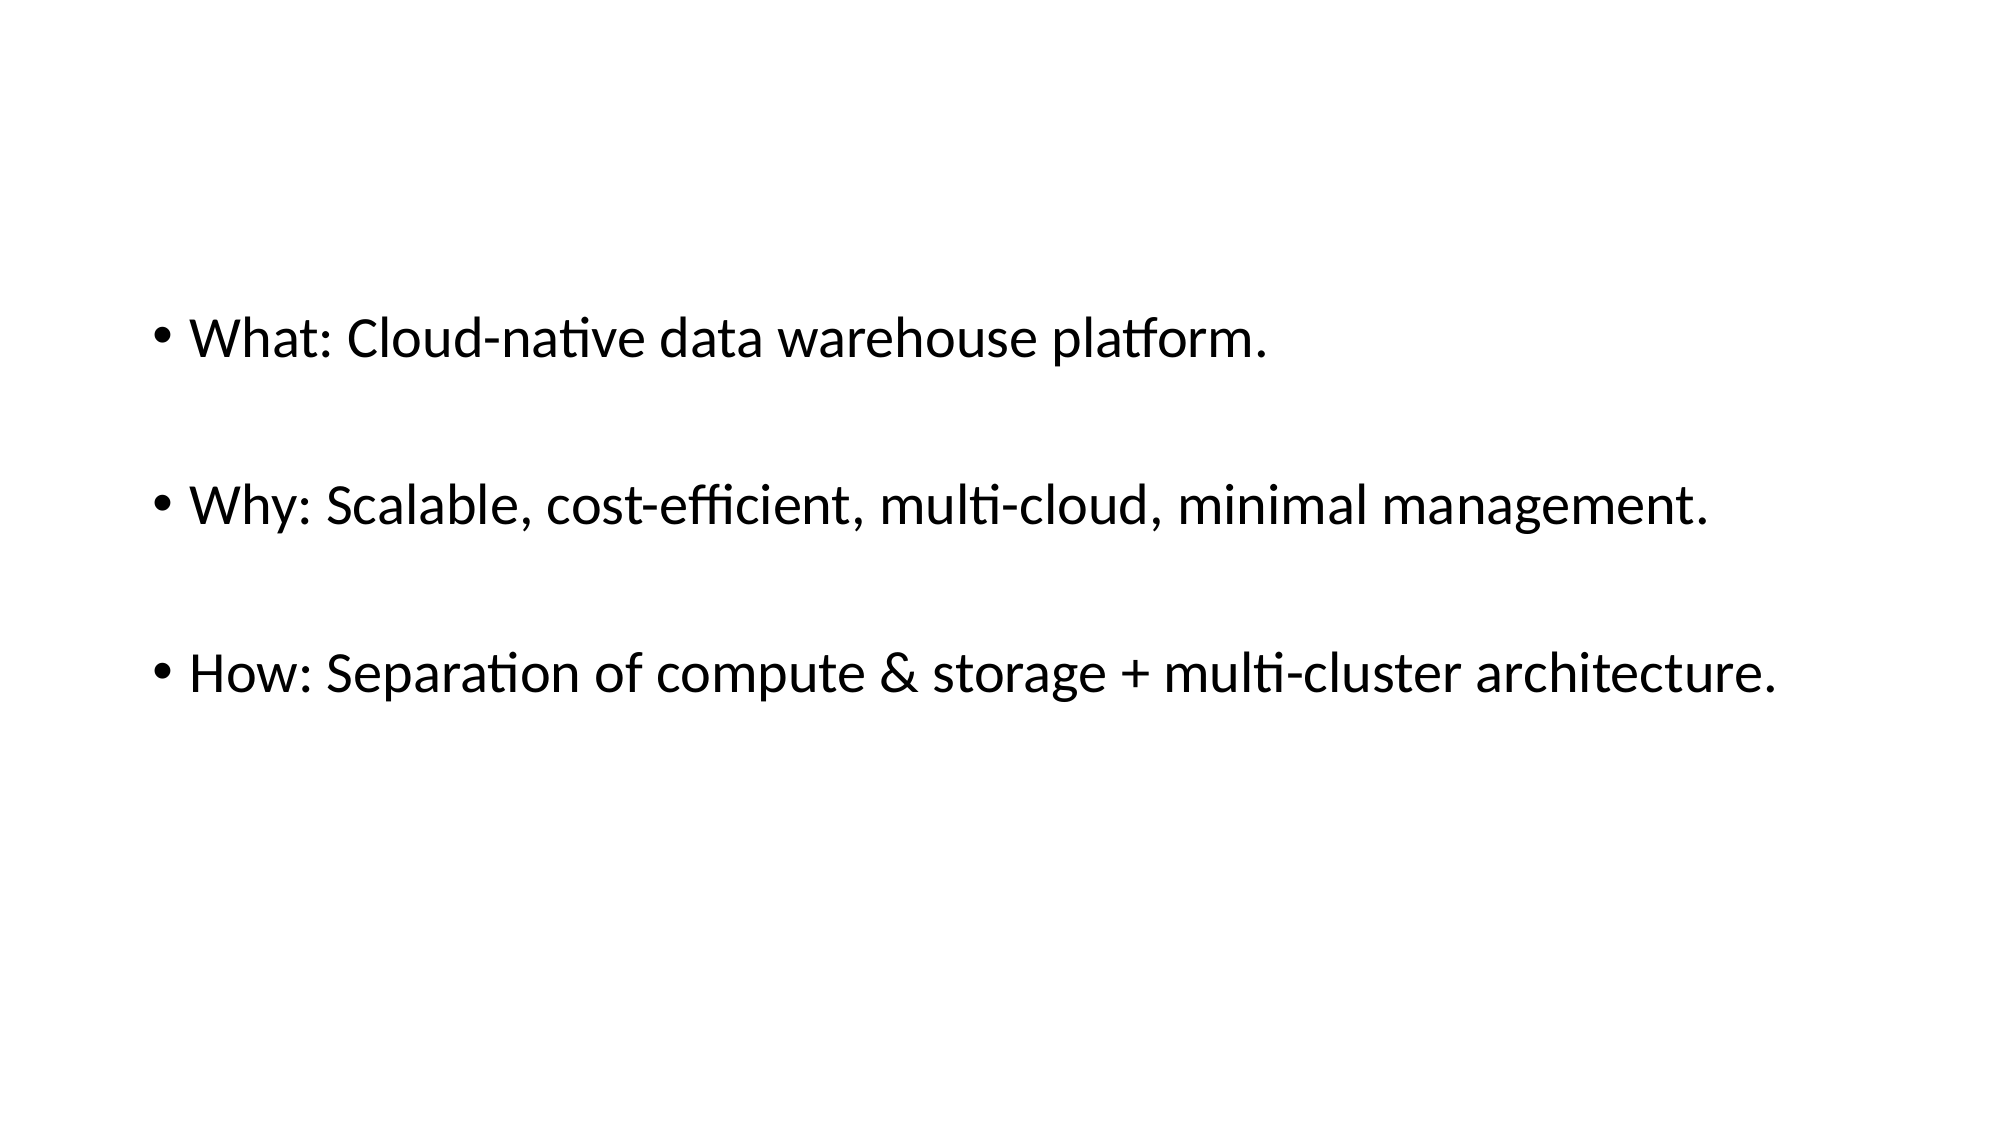

What: Cloud-native data warehouse platform.

Why: Scalable, cost-efficient, multi-cloud, minimal management.

How: Separation of compute & storage + multi-cluster architecture.